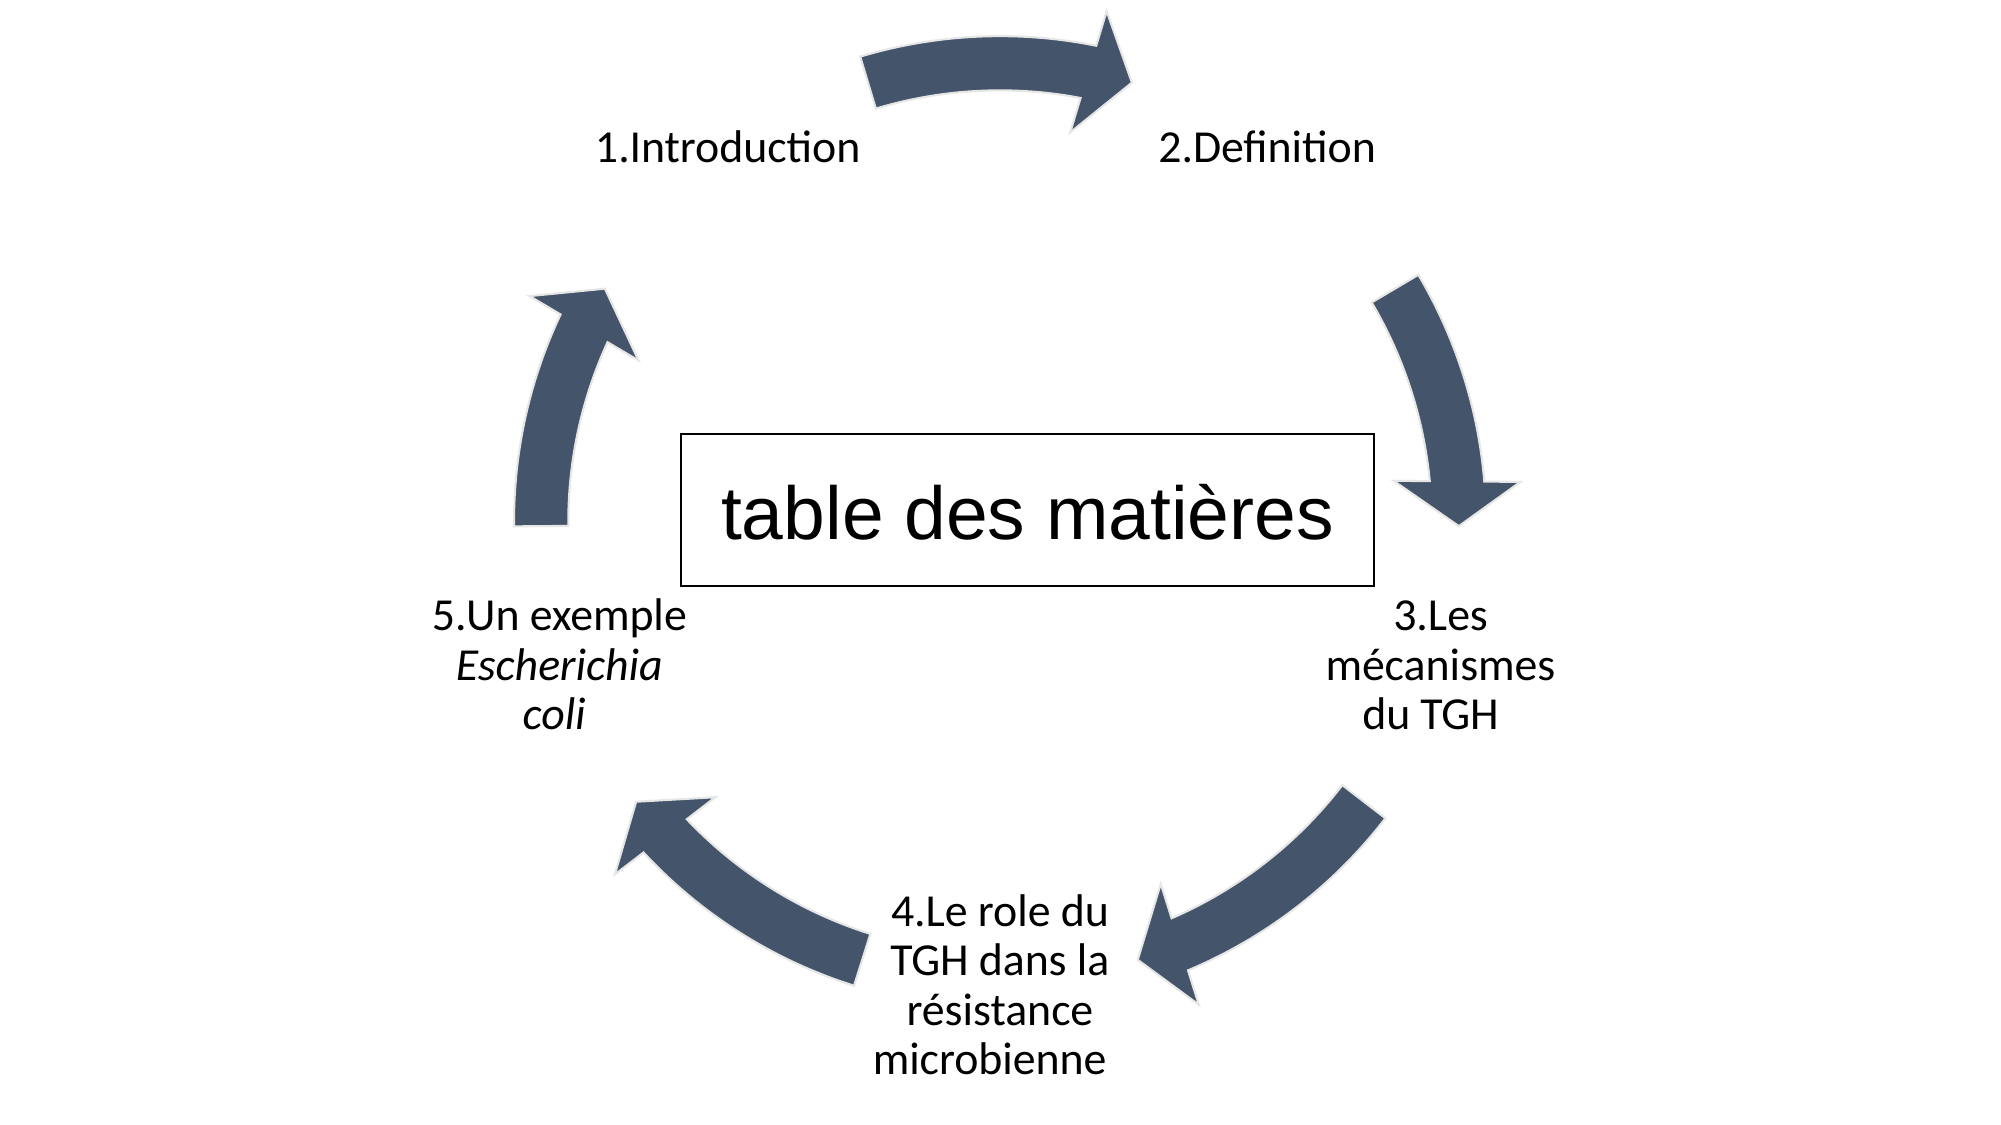

2.Definition
3.Les mécanismes du TGH
4.Le role du TGH dans la résistance microbienne
5.Un exemple Escherichia coli
1.Introduction

table des matières